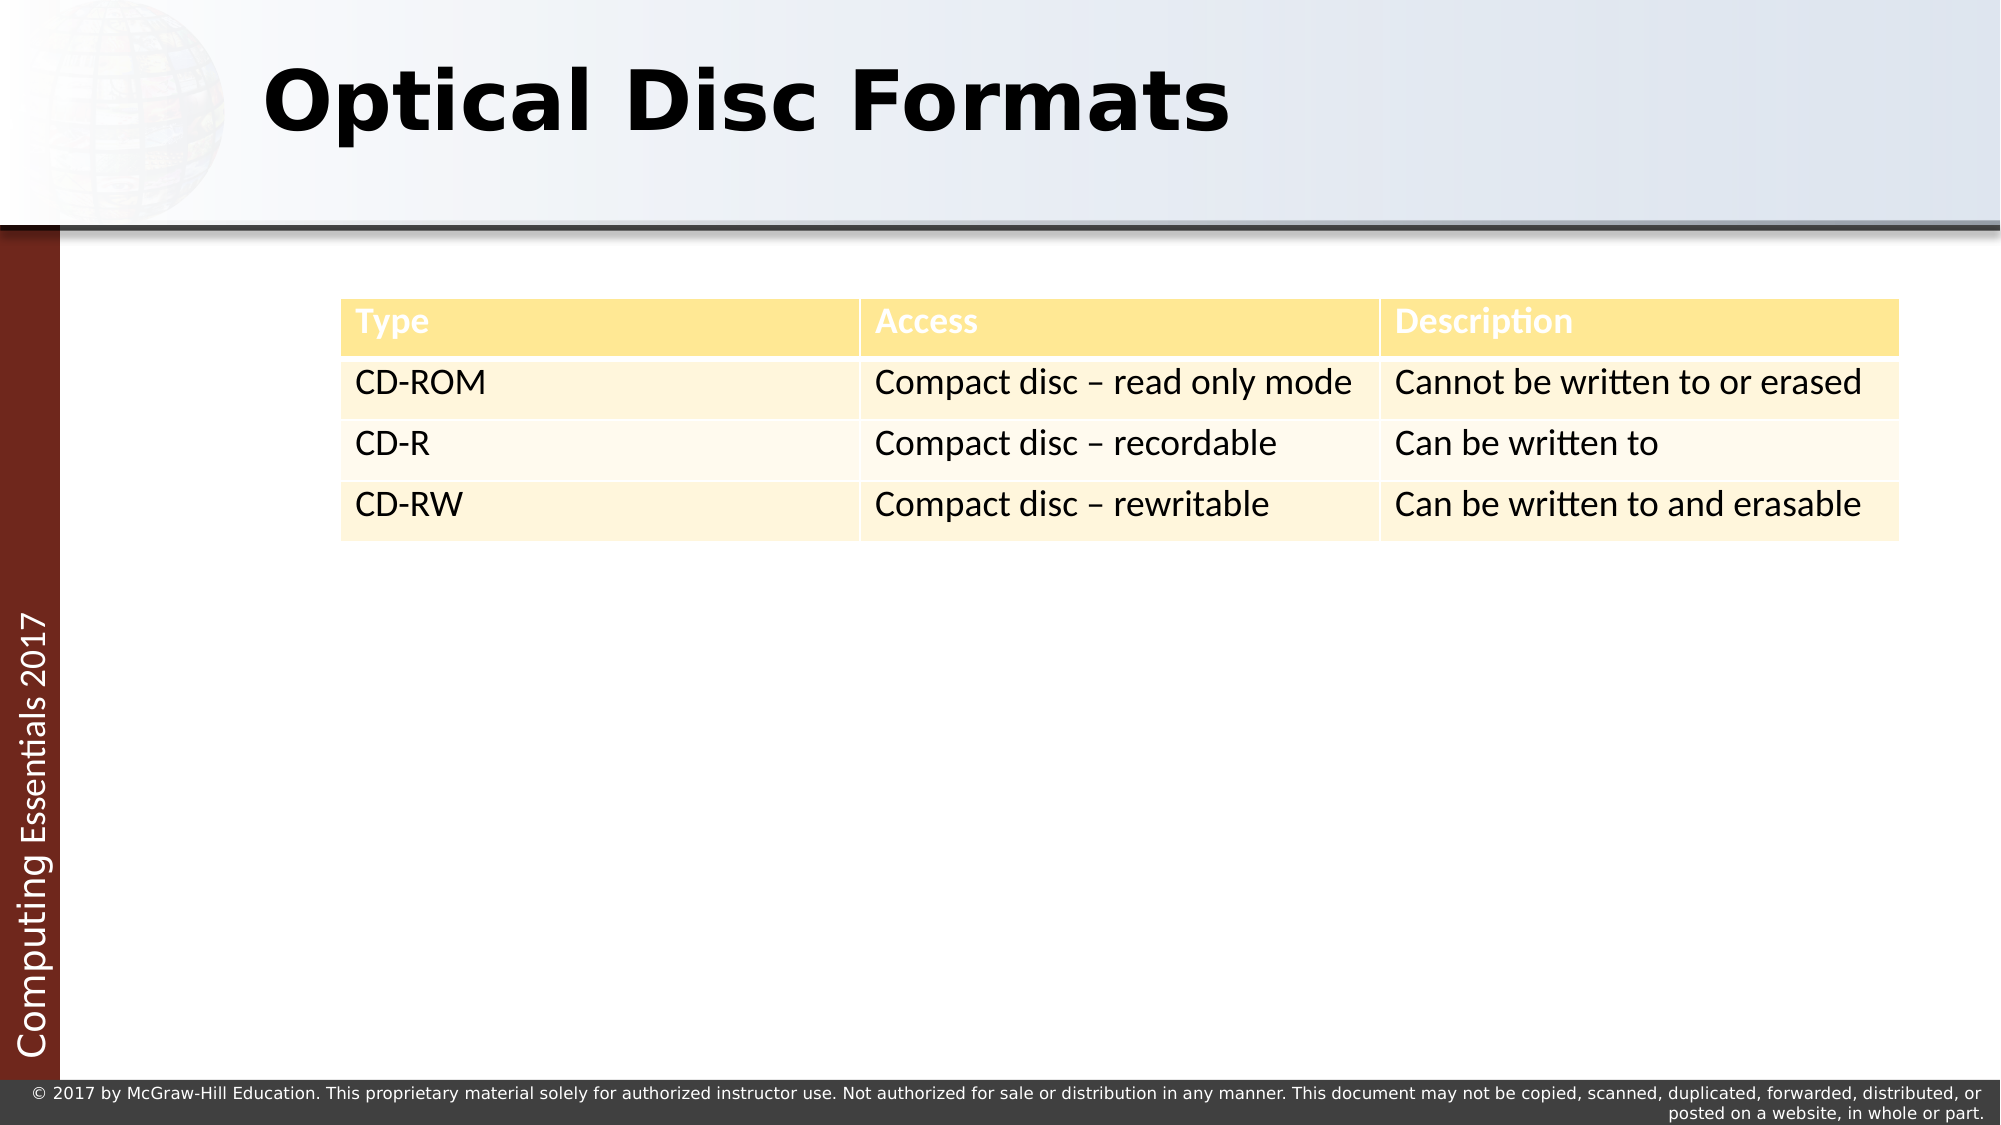

# Optical Disc Formats
| Type | Access | Description |
| --- | --- | --- |
| CD-ROM | Compact disc – read only mode | Cannot be written to or erased |
| CD-R | Compact disc – recordable | Can be written to |
| CD-RW | Compact disc – rewritable | Can be written to and erasable |